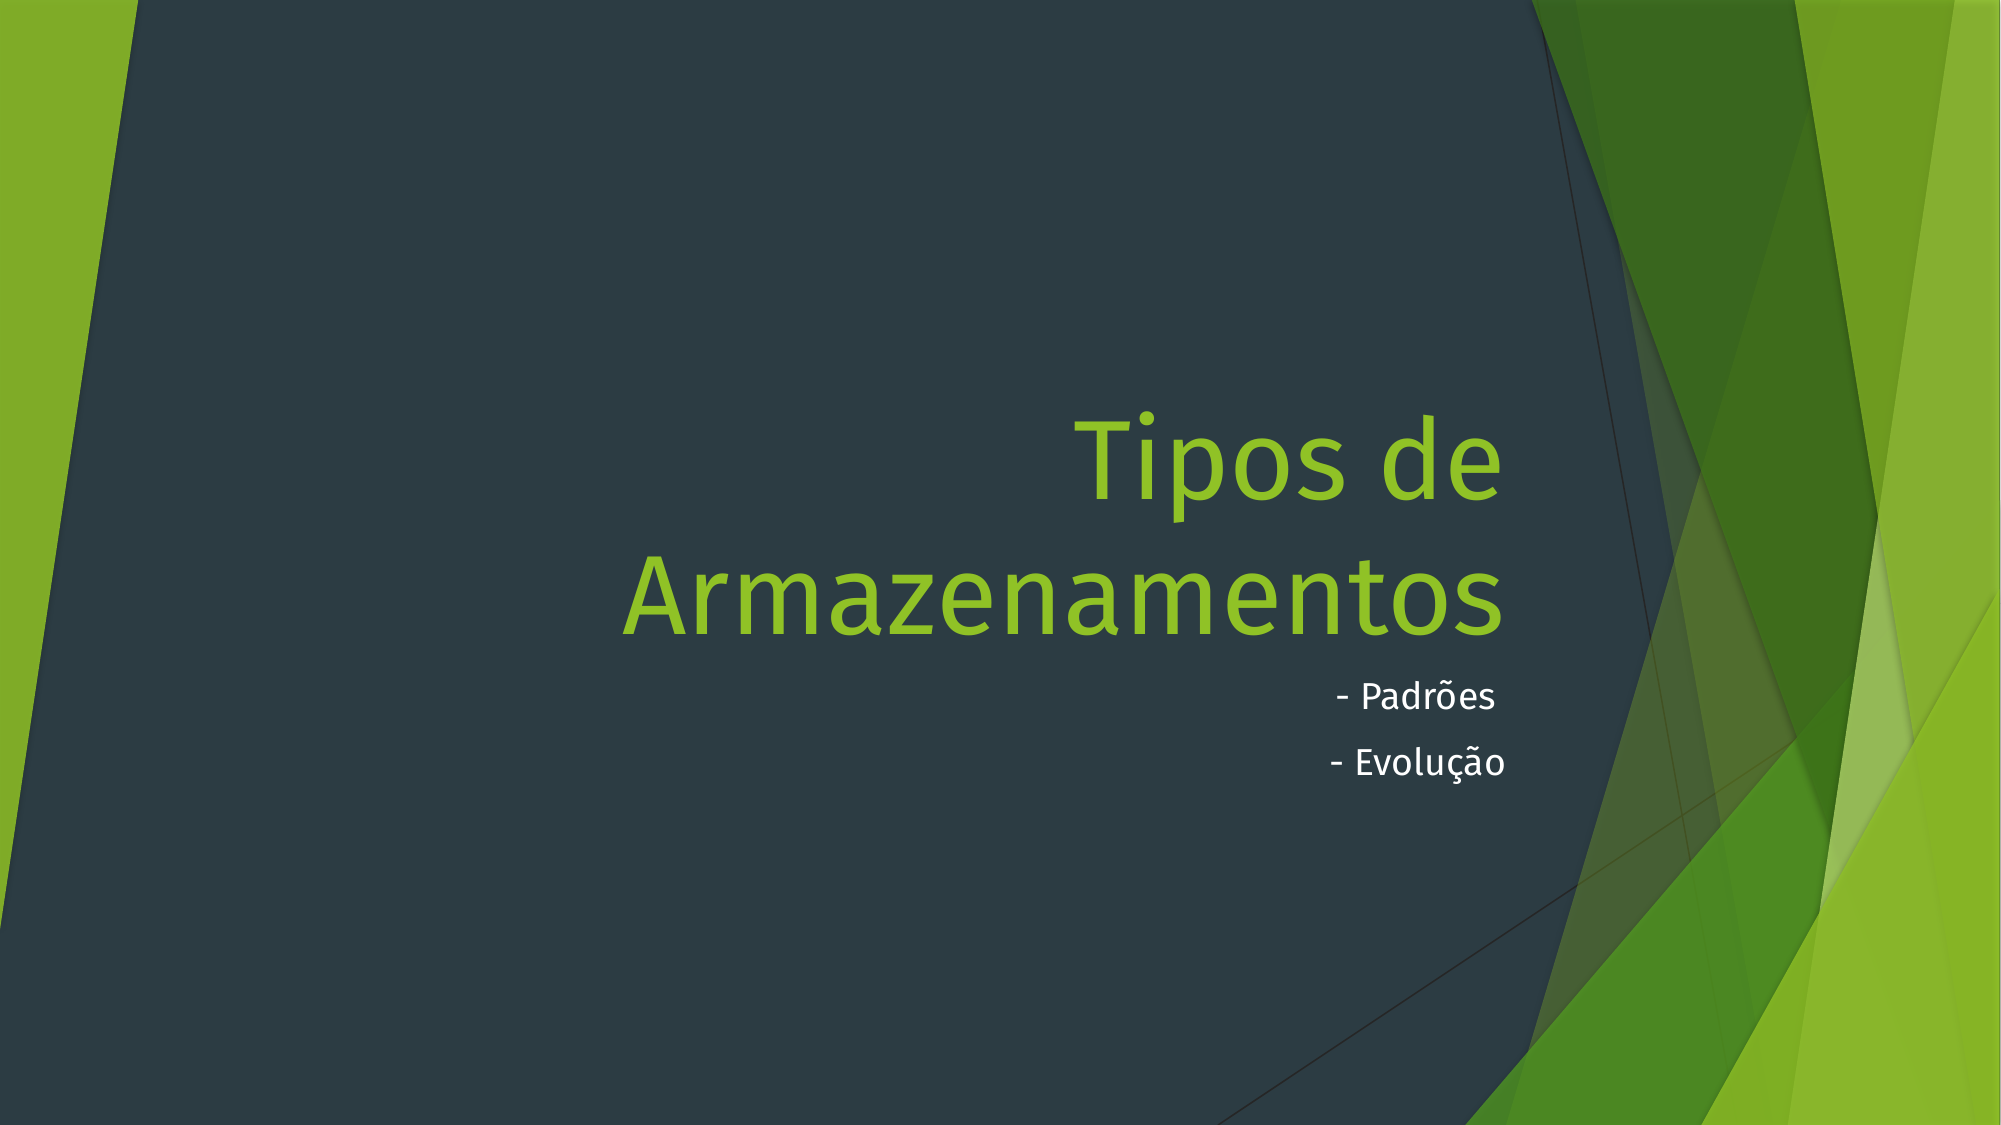

# Tipos de Armazenamentos
- Padrões
- Evolução